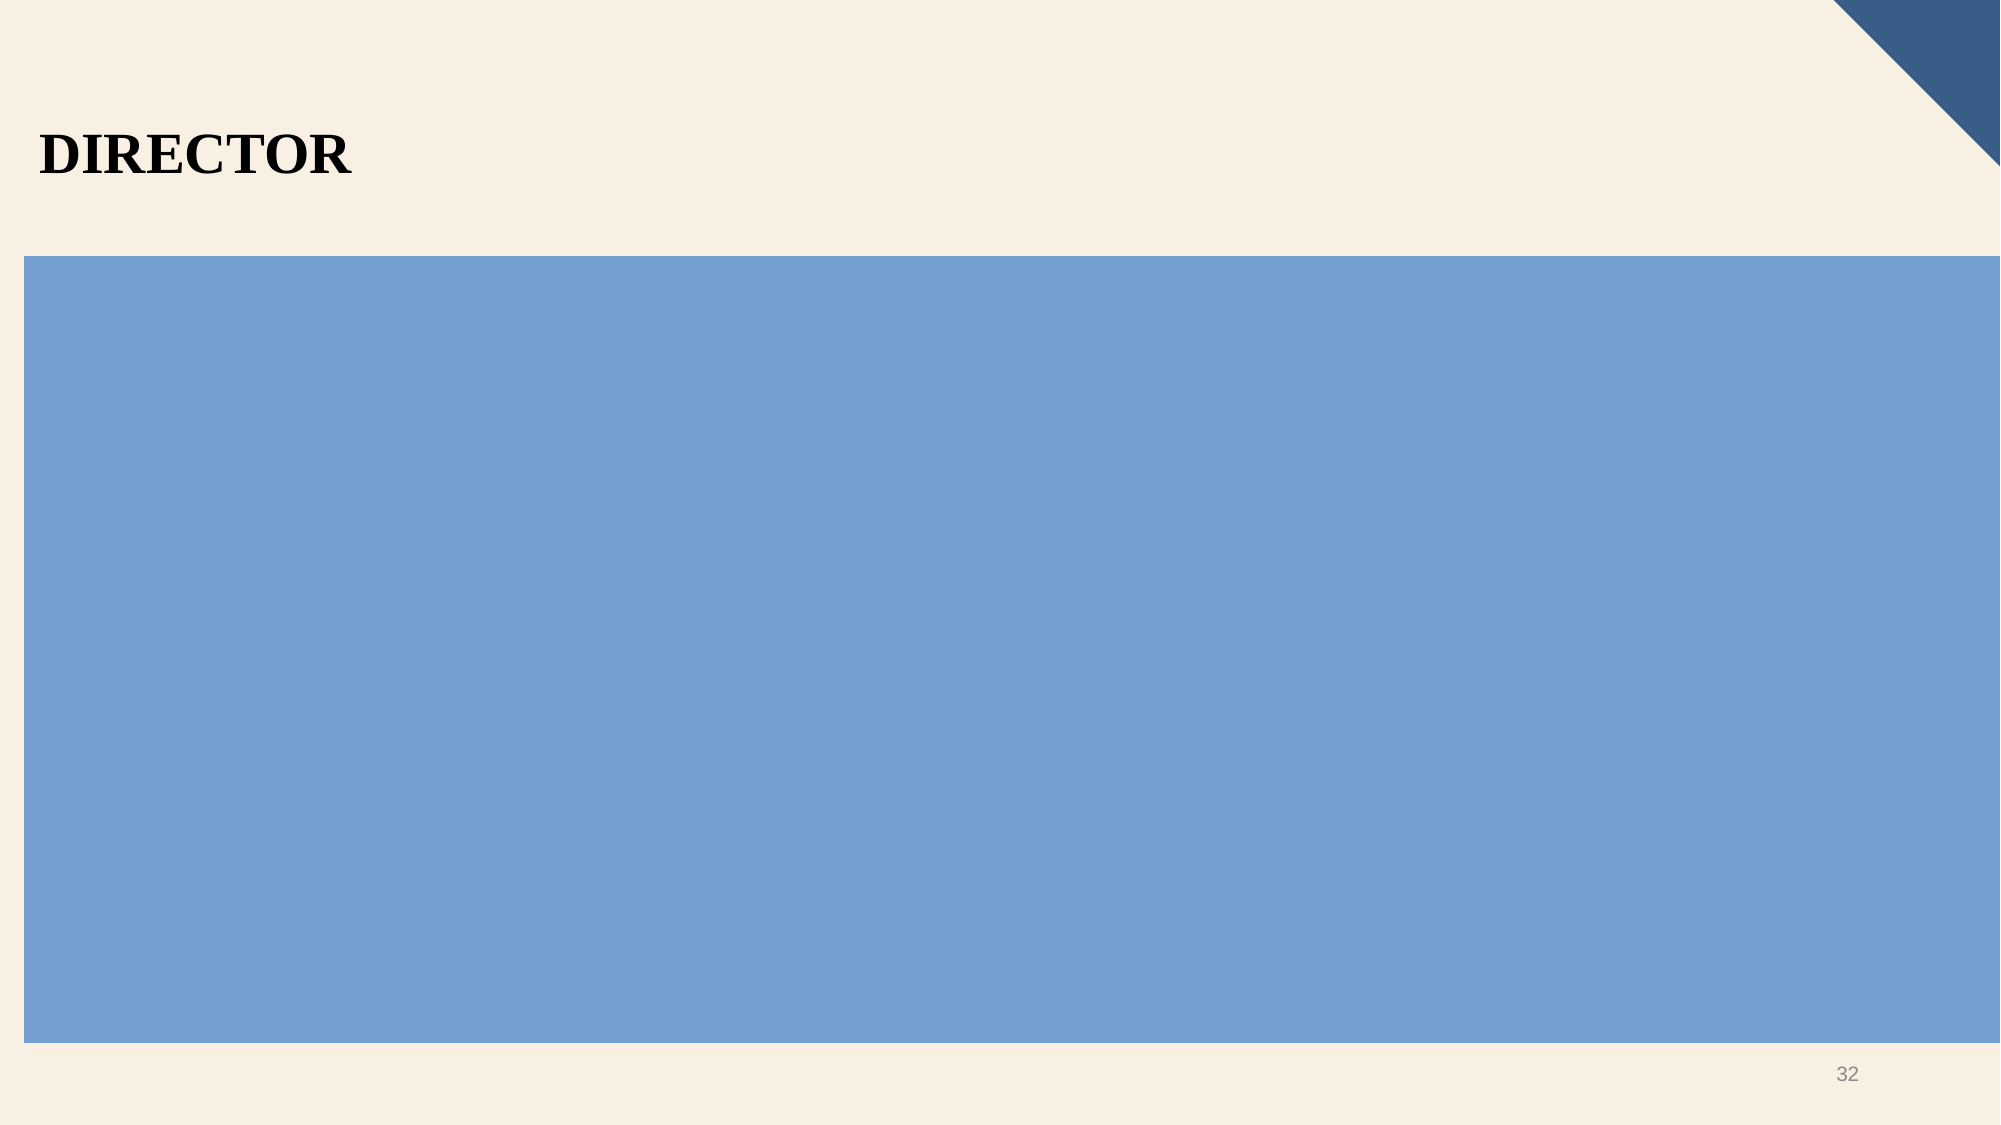

DIRECTOR
INSERT INTO DIRECTOR VALUES (1, 'Karan', 'Johar', 'M', '1972-05-25 00:00:00', 'karanjohar.jpg');
INSERT INTO DIRECTOR VALUES (2, 'Sanjay', 'Leela', 'M', '1972-11-29 00:00:00', 'sanjayleela.jpg');
INSERT INTO DIRECTOR VALUES (3, 'Rajkumar', 'Hirani', 'M', '1962-11-20 00:00:00', 'rajkumarhirani.jpg');
INSERT INTO DIRECTOR VALUES (4, 'Anurag', 'Kashyap', 'M', '1972-09-10 00:00:00', 'anuragkashyap.jpg');
INSERT INTO DIRECTOR VALUES (5, 'Zoya', 'Akhtar', 'F', '1972-10-14 00:00:00', 'zoyaakhtar.jpg');
INSERT INTO DIRECTOR VALUES (6, 'Imtiaz', 'Ali', 'M', '1971-06-16 00:00:00', 'imtiazali.jpg');
INSERT INTO DIRECTOR VALUES (7, 'Anurag', 'Basu', 'M', '1974-05-08 00:00:00', 'anuragbasu.jpg');
INSERT INTO DIRECTOR VALUES (8, 'Vishal', 'Bhardwaj', 'M', '1965-08-04 00:00:00', 'vishalbhardwaj.jpg');
INSERT INTO DIRECTOR VALUES (9, 'Farah', 'Khan', 'F', '1965-01-09 00:00:00', 'farahkhan.jpg');
INSERT INTO DIRECTOR VALUES (10, 'Rohit', 'Shetty', 'M', '1973-03-14 00:00:00', 'rohitshetty.jpg');
32